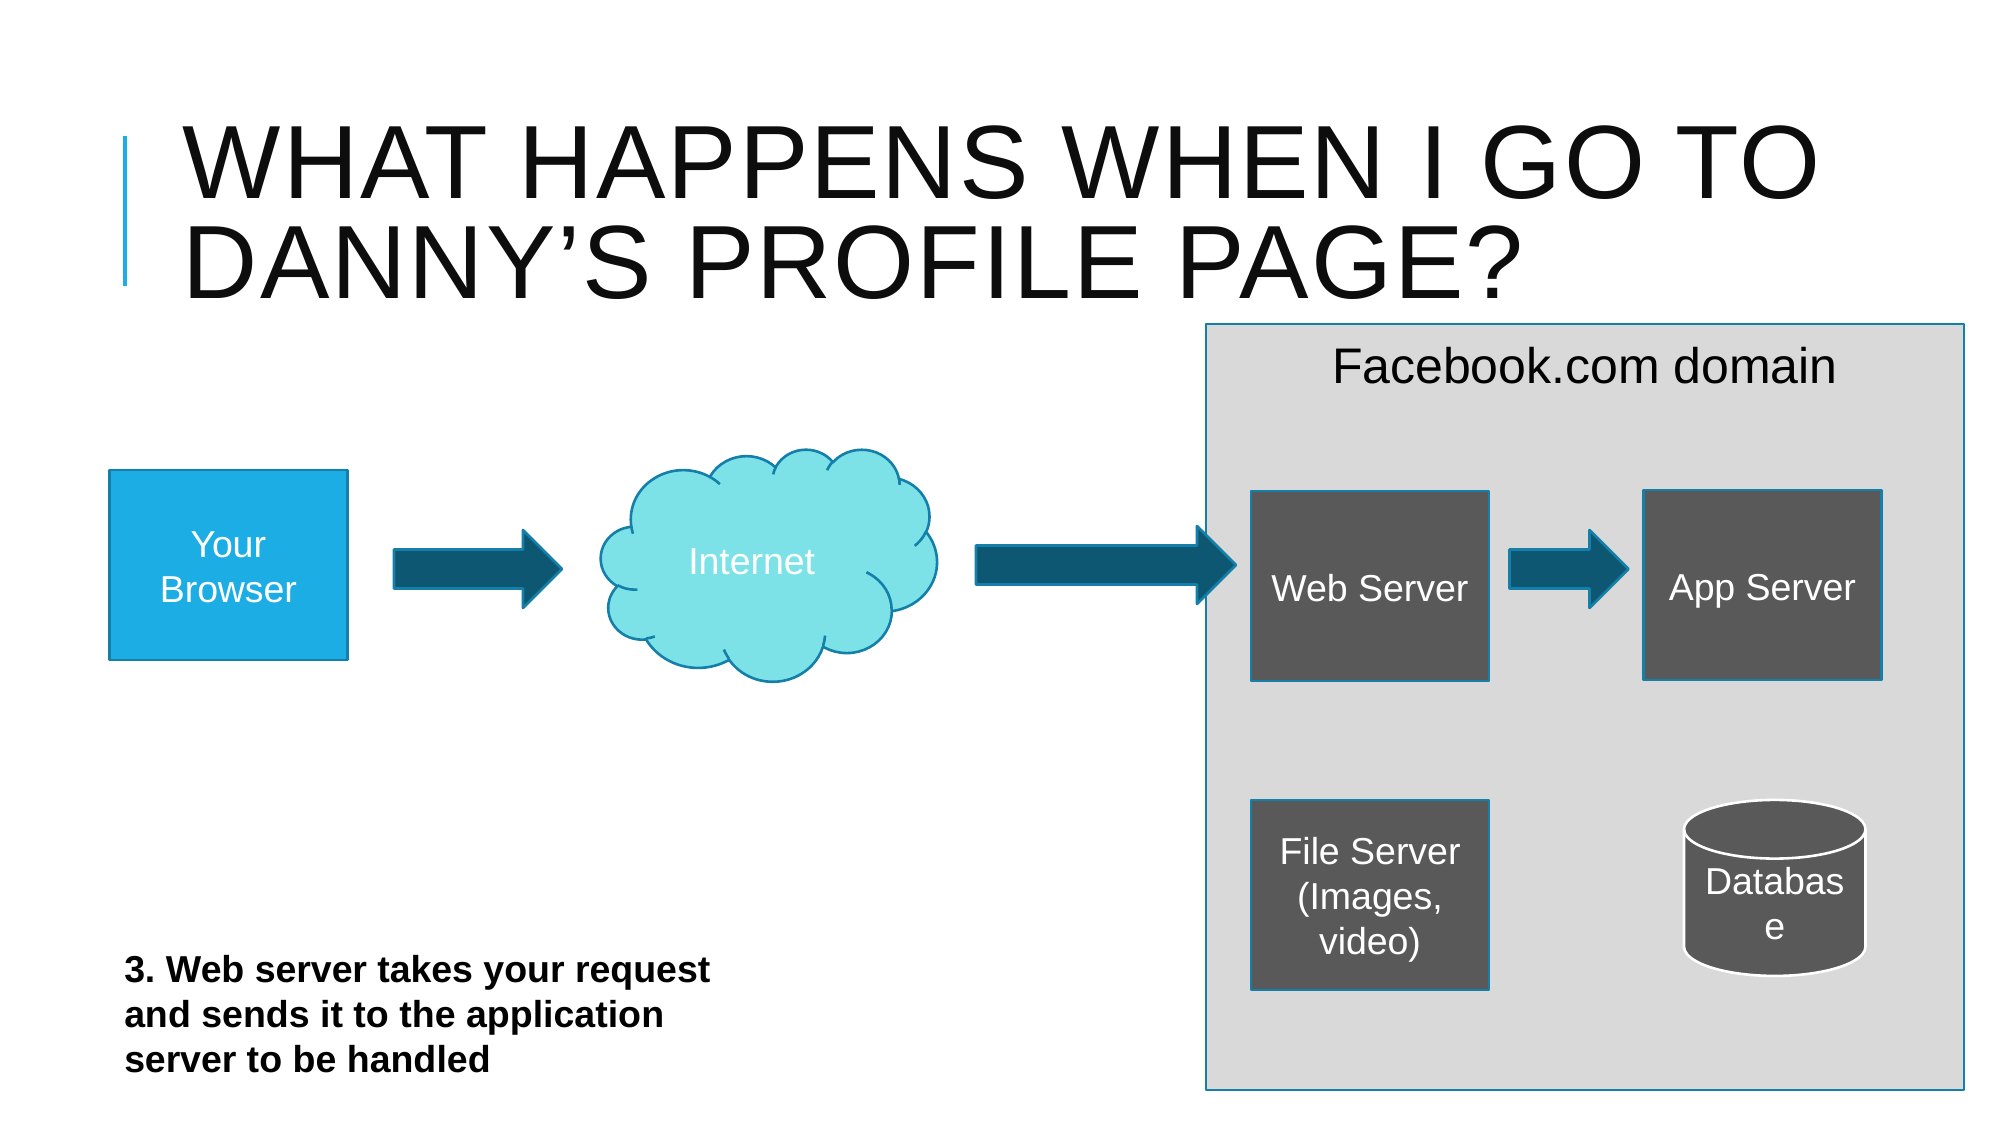

# What happens when I Go to Danny’s profile Page?

Facebook.com domain

Internet
Your Browser
App Server
Web Server

File Server
(Images, video)
Database
3. Web server takes your request and sends it to the application server to be handled